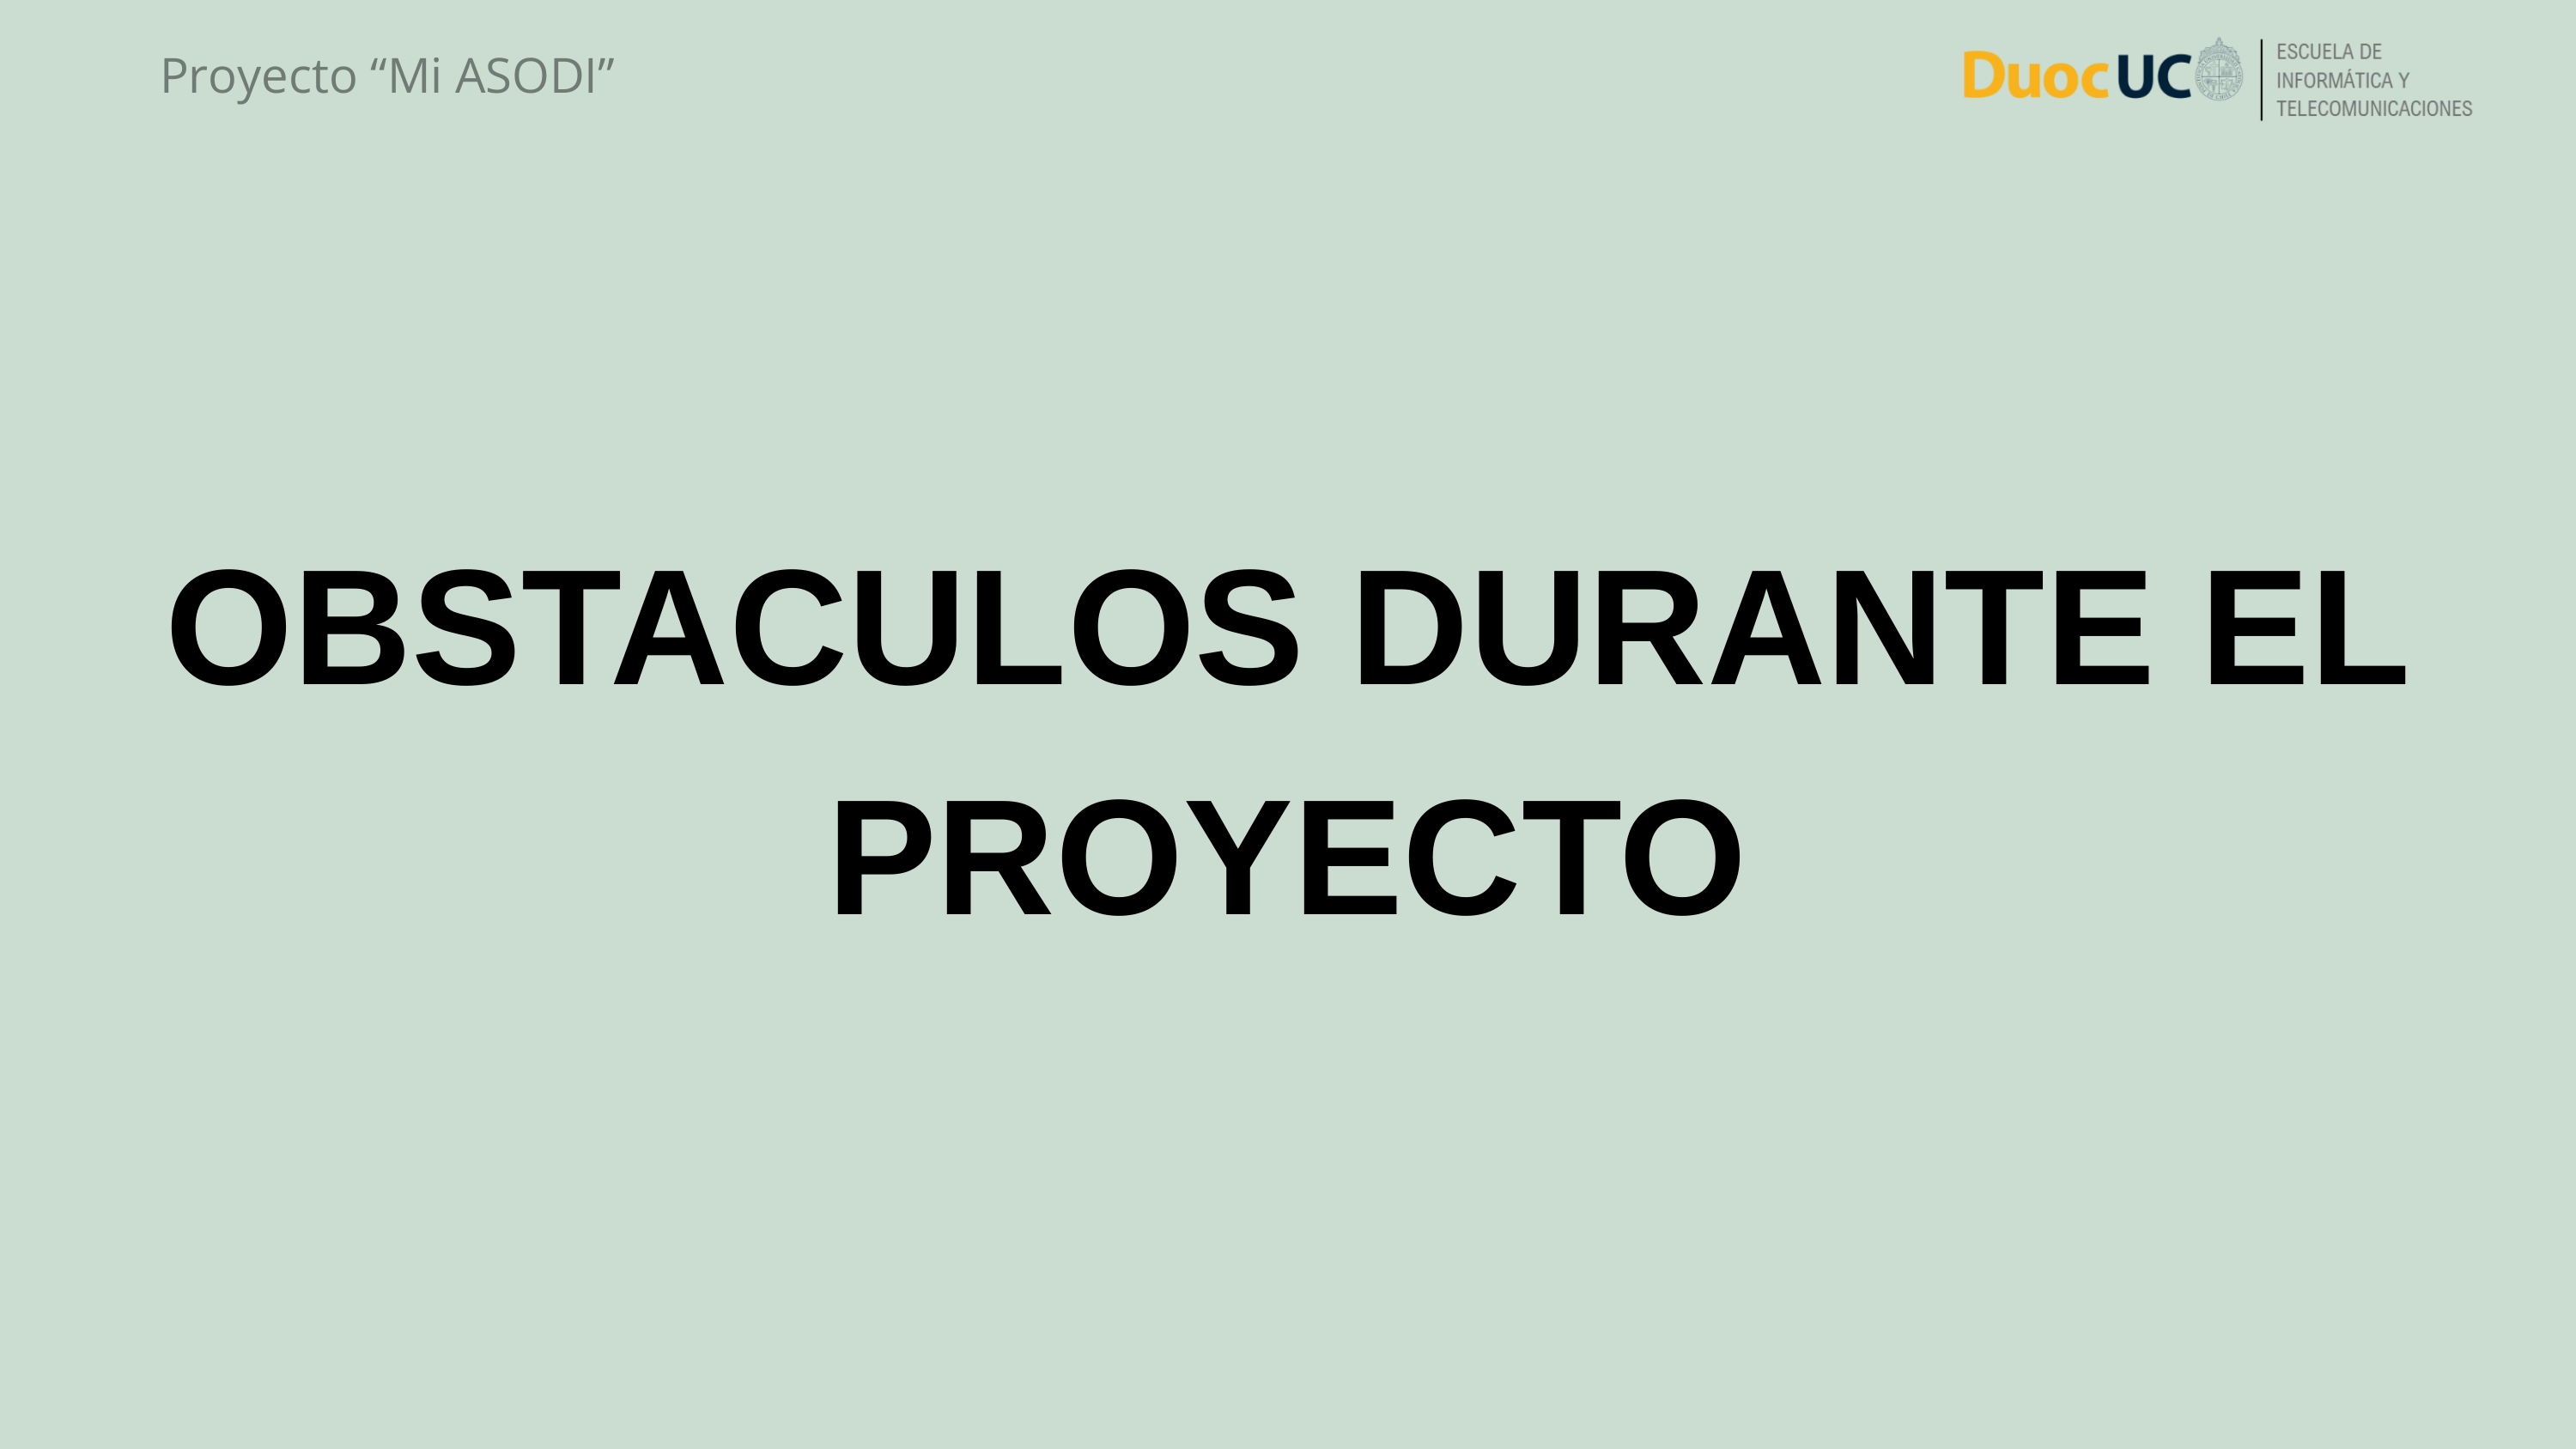

Proyecto “Mi ASODI”
OBSTACULOS DURANTE EL PROYECTO